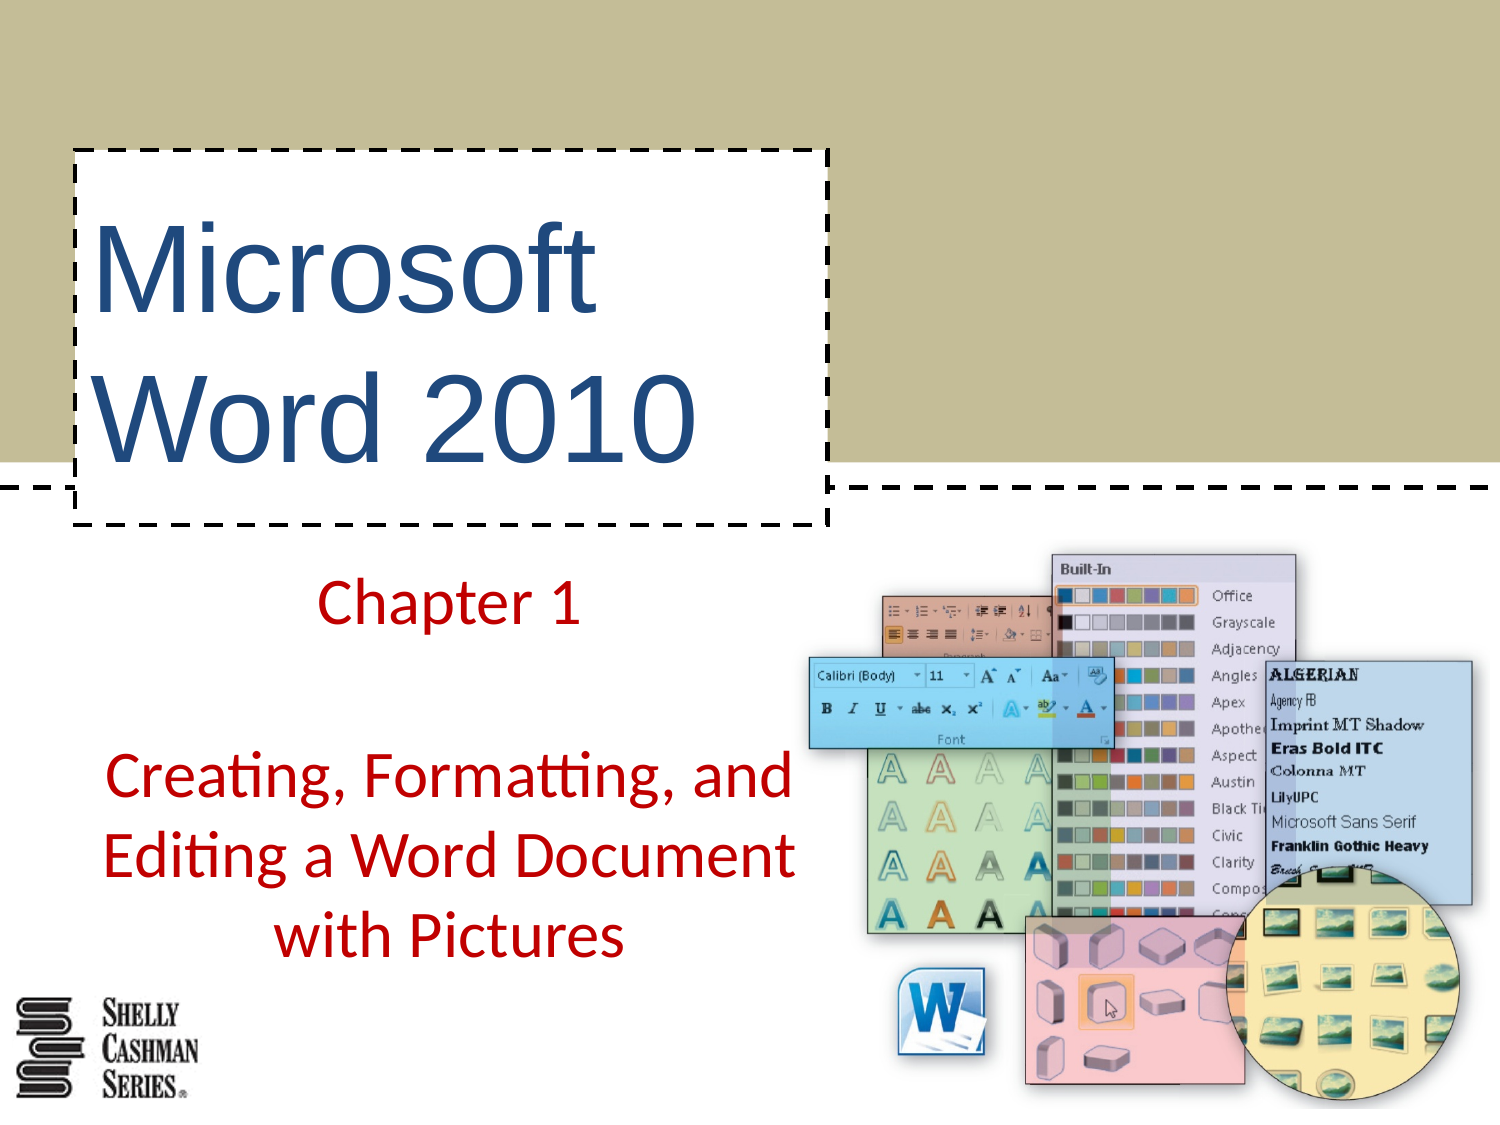

# Microsoft Word 2010
Chapter 1
Creating, Formatting, and Editing a Word Document with Pictures